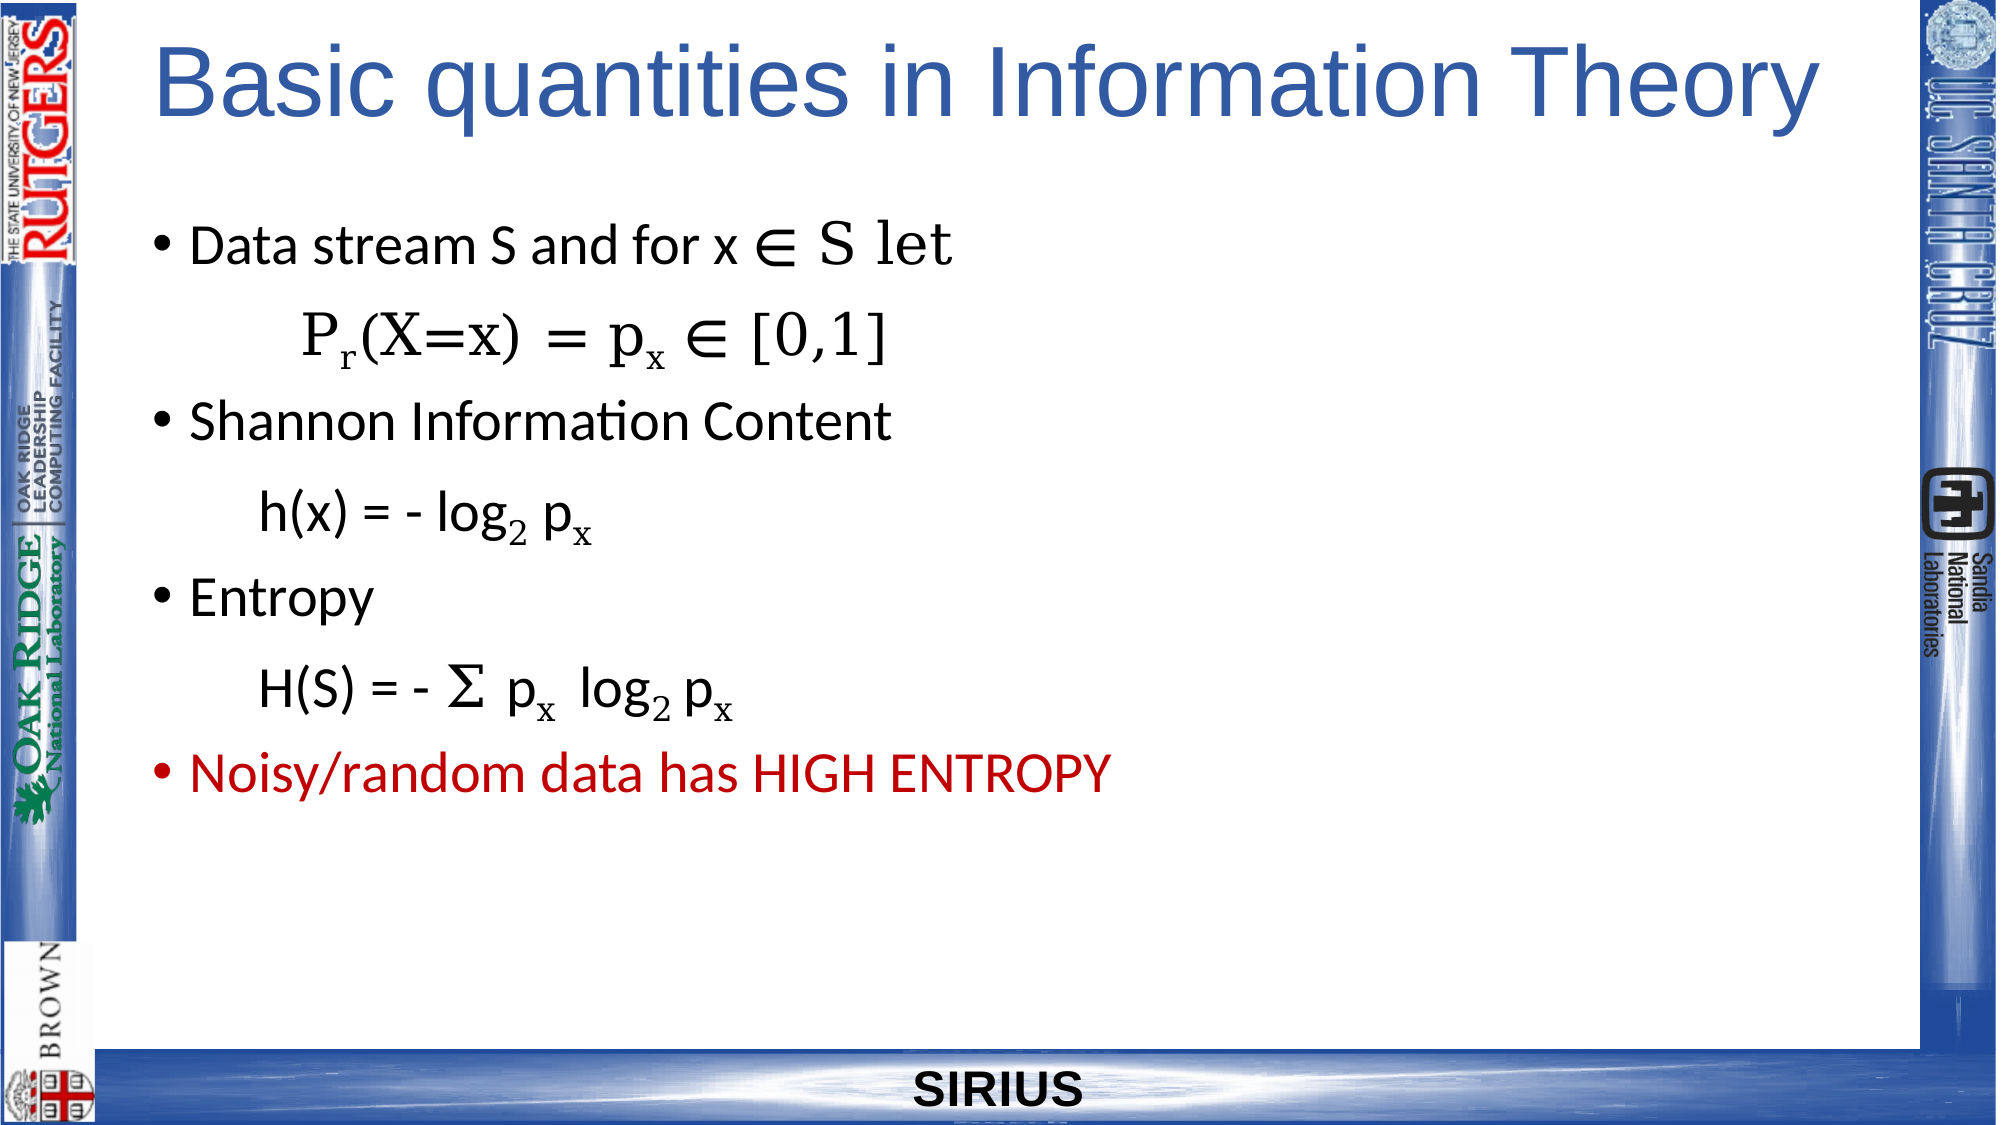

# Basic quantities in Information Theory
Data stream S and for x ∈ S let
        Pr(X=x) = px ∈ [0,1]
Shannon Information Content
        h(x) = - log2 px
Entropy
        H(S) = - Σ px  log2 px
Noisy/random data has HIGH ENTROPY